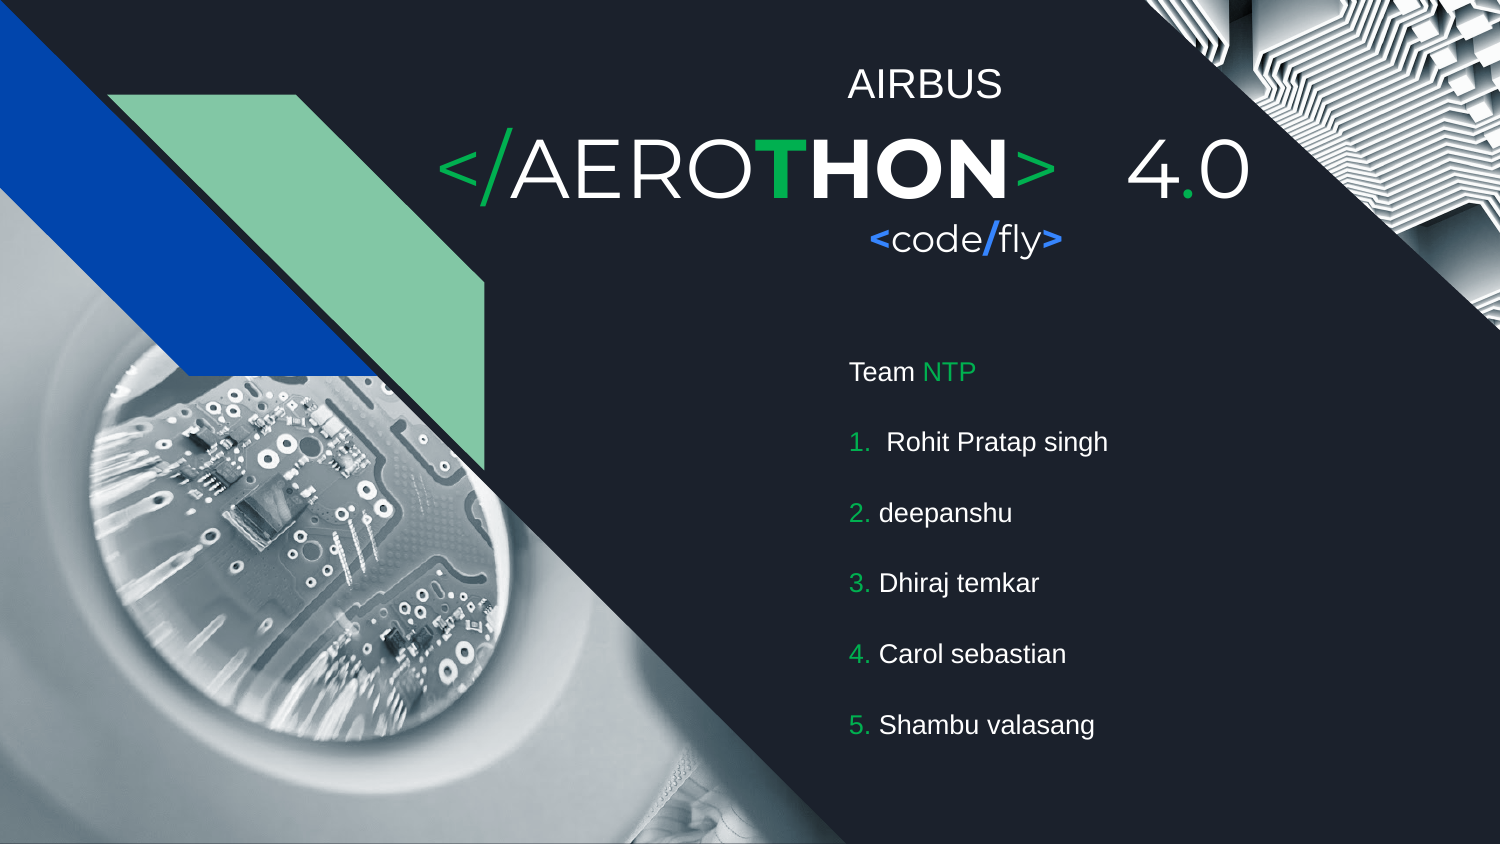

# AIRBUS </AEROTHON>   4.0 <code/fly>
Team NTP
1.  Rohit Pratap singh
2. deepanshu
3. Dhiraj temkar
4. Carol sebastian
5. Shambu valasang